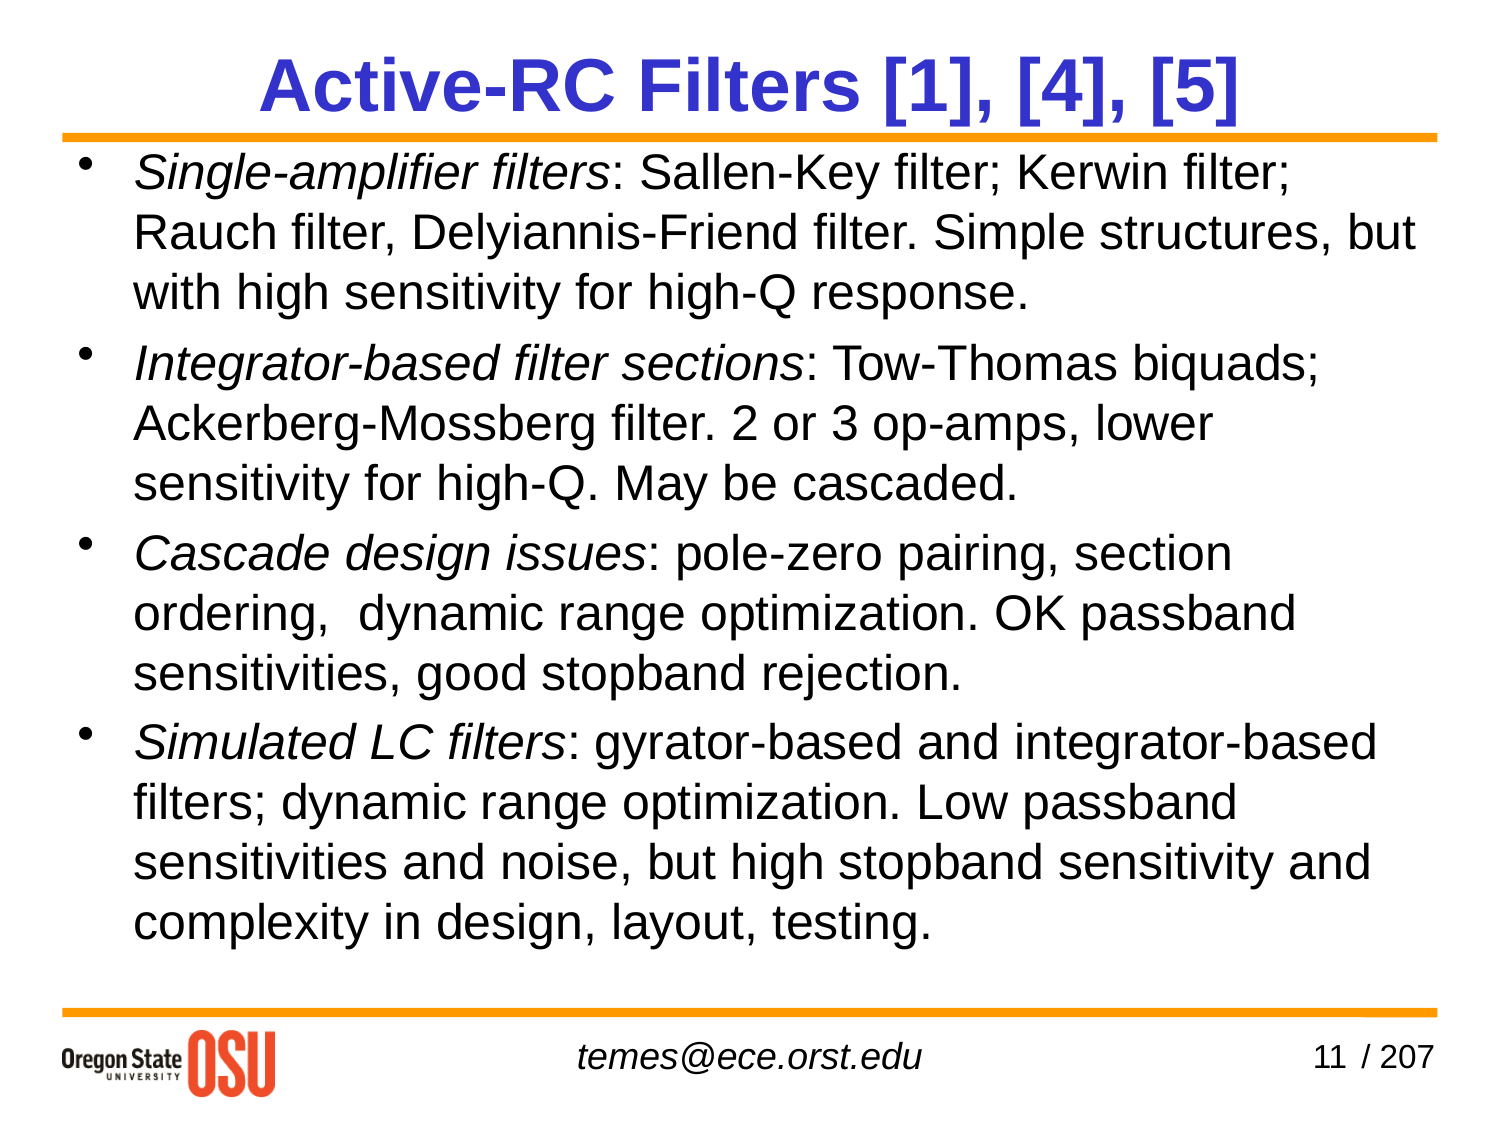

Active-RC Filters [1], [4], [5]

Single-amplifier filters: Sallen-Key filter; Kerwin filter; Rauch filter, Delyiannis-Friend filter. Simple structures, but with high sensitivity for high-Q response.
Integrator-based filter sections: Tow-Thomas biquads;  Ackerberg-Mossberg filter. 2 or 3 op-amps, lower sensitivity for high-Q. May be cascaded.
Cascade design issues: pole-zero pairing, section ordering,  dynamic range optimization. OK passband sensitivities, good stopband rejection.
Simulated LC filters: gyrator-based and integrator-based filters; dynamic range optimization. Low passband sensitivities and noise, but high stopband sensitivity and complexity in design, layout, testing.

11